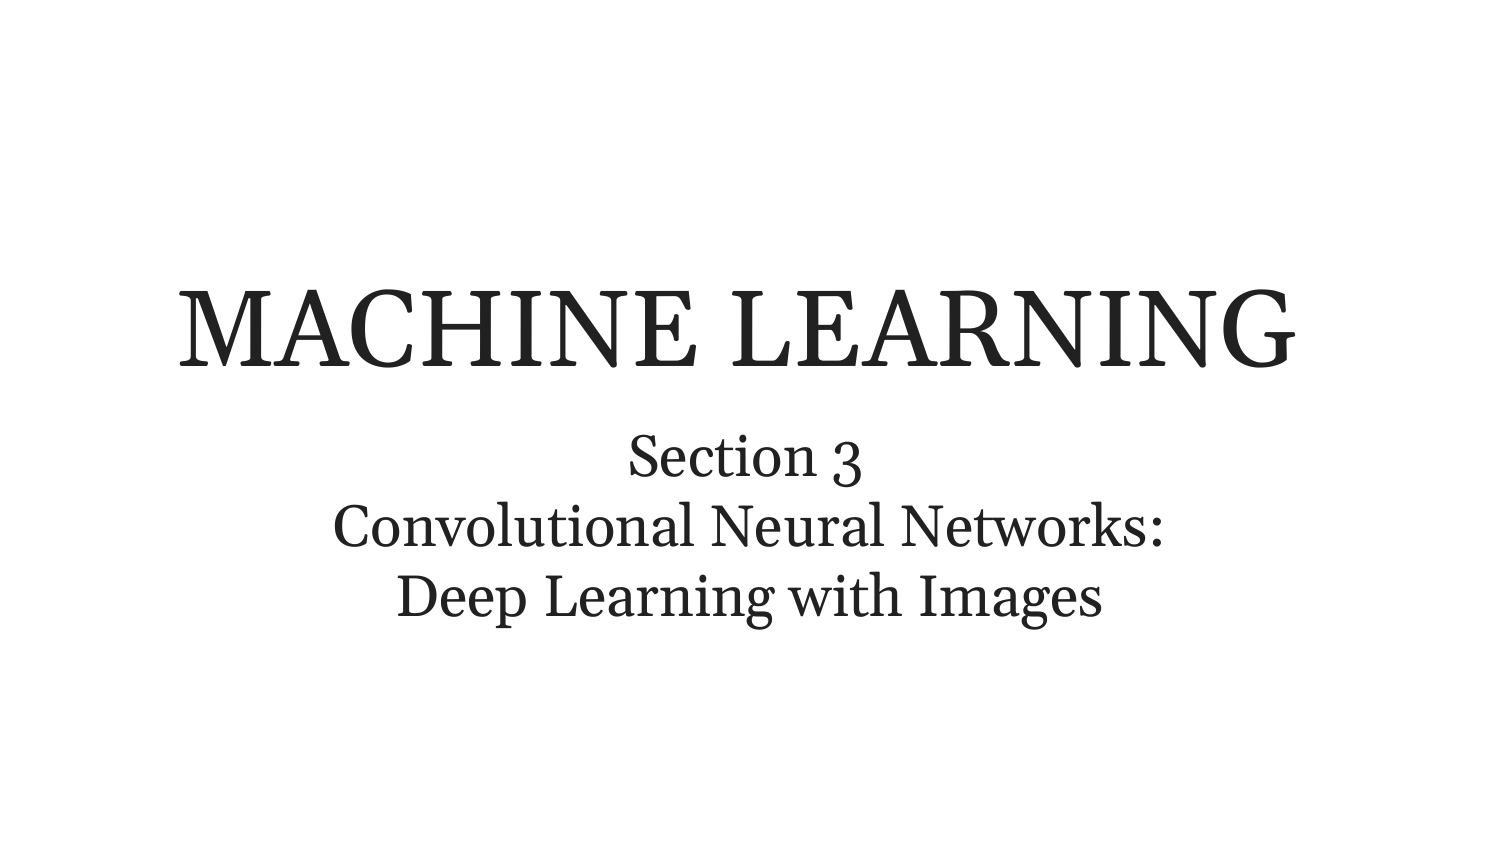

# MACHINE LEARNING
Section 3
Convolutional Neural Networks:
Deep Learning with Images